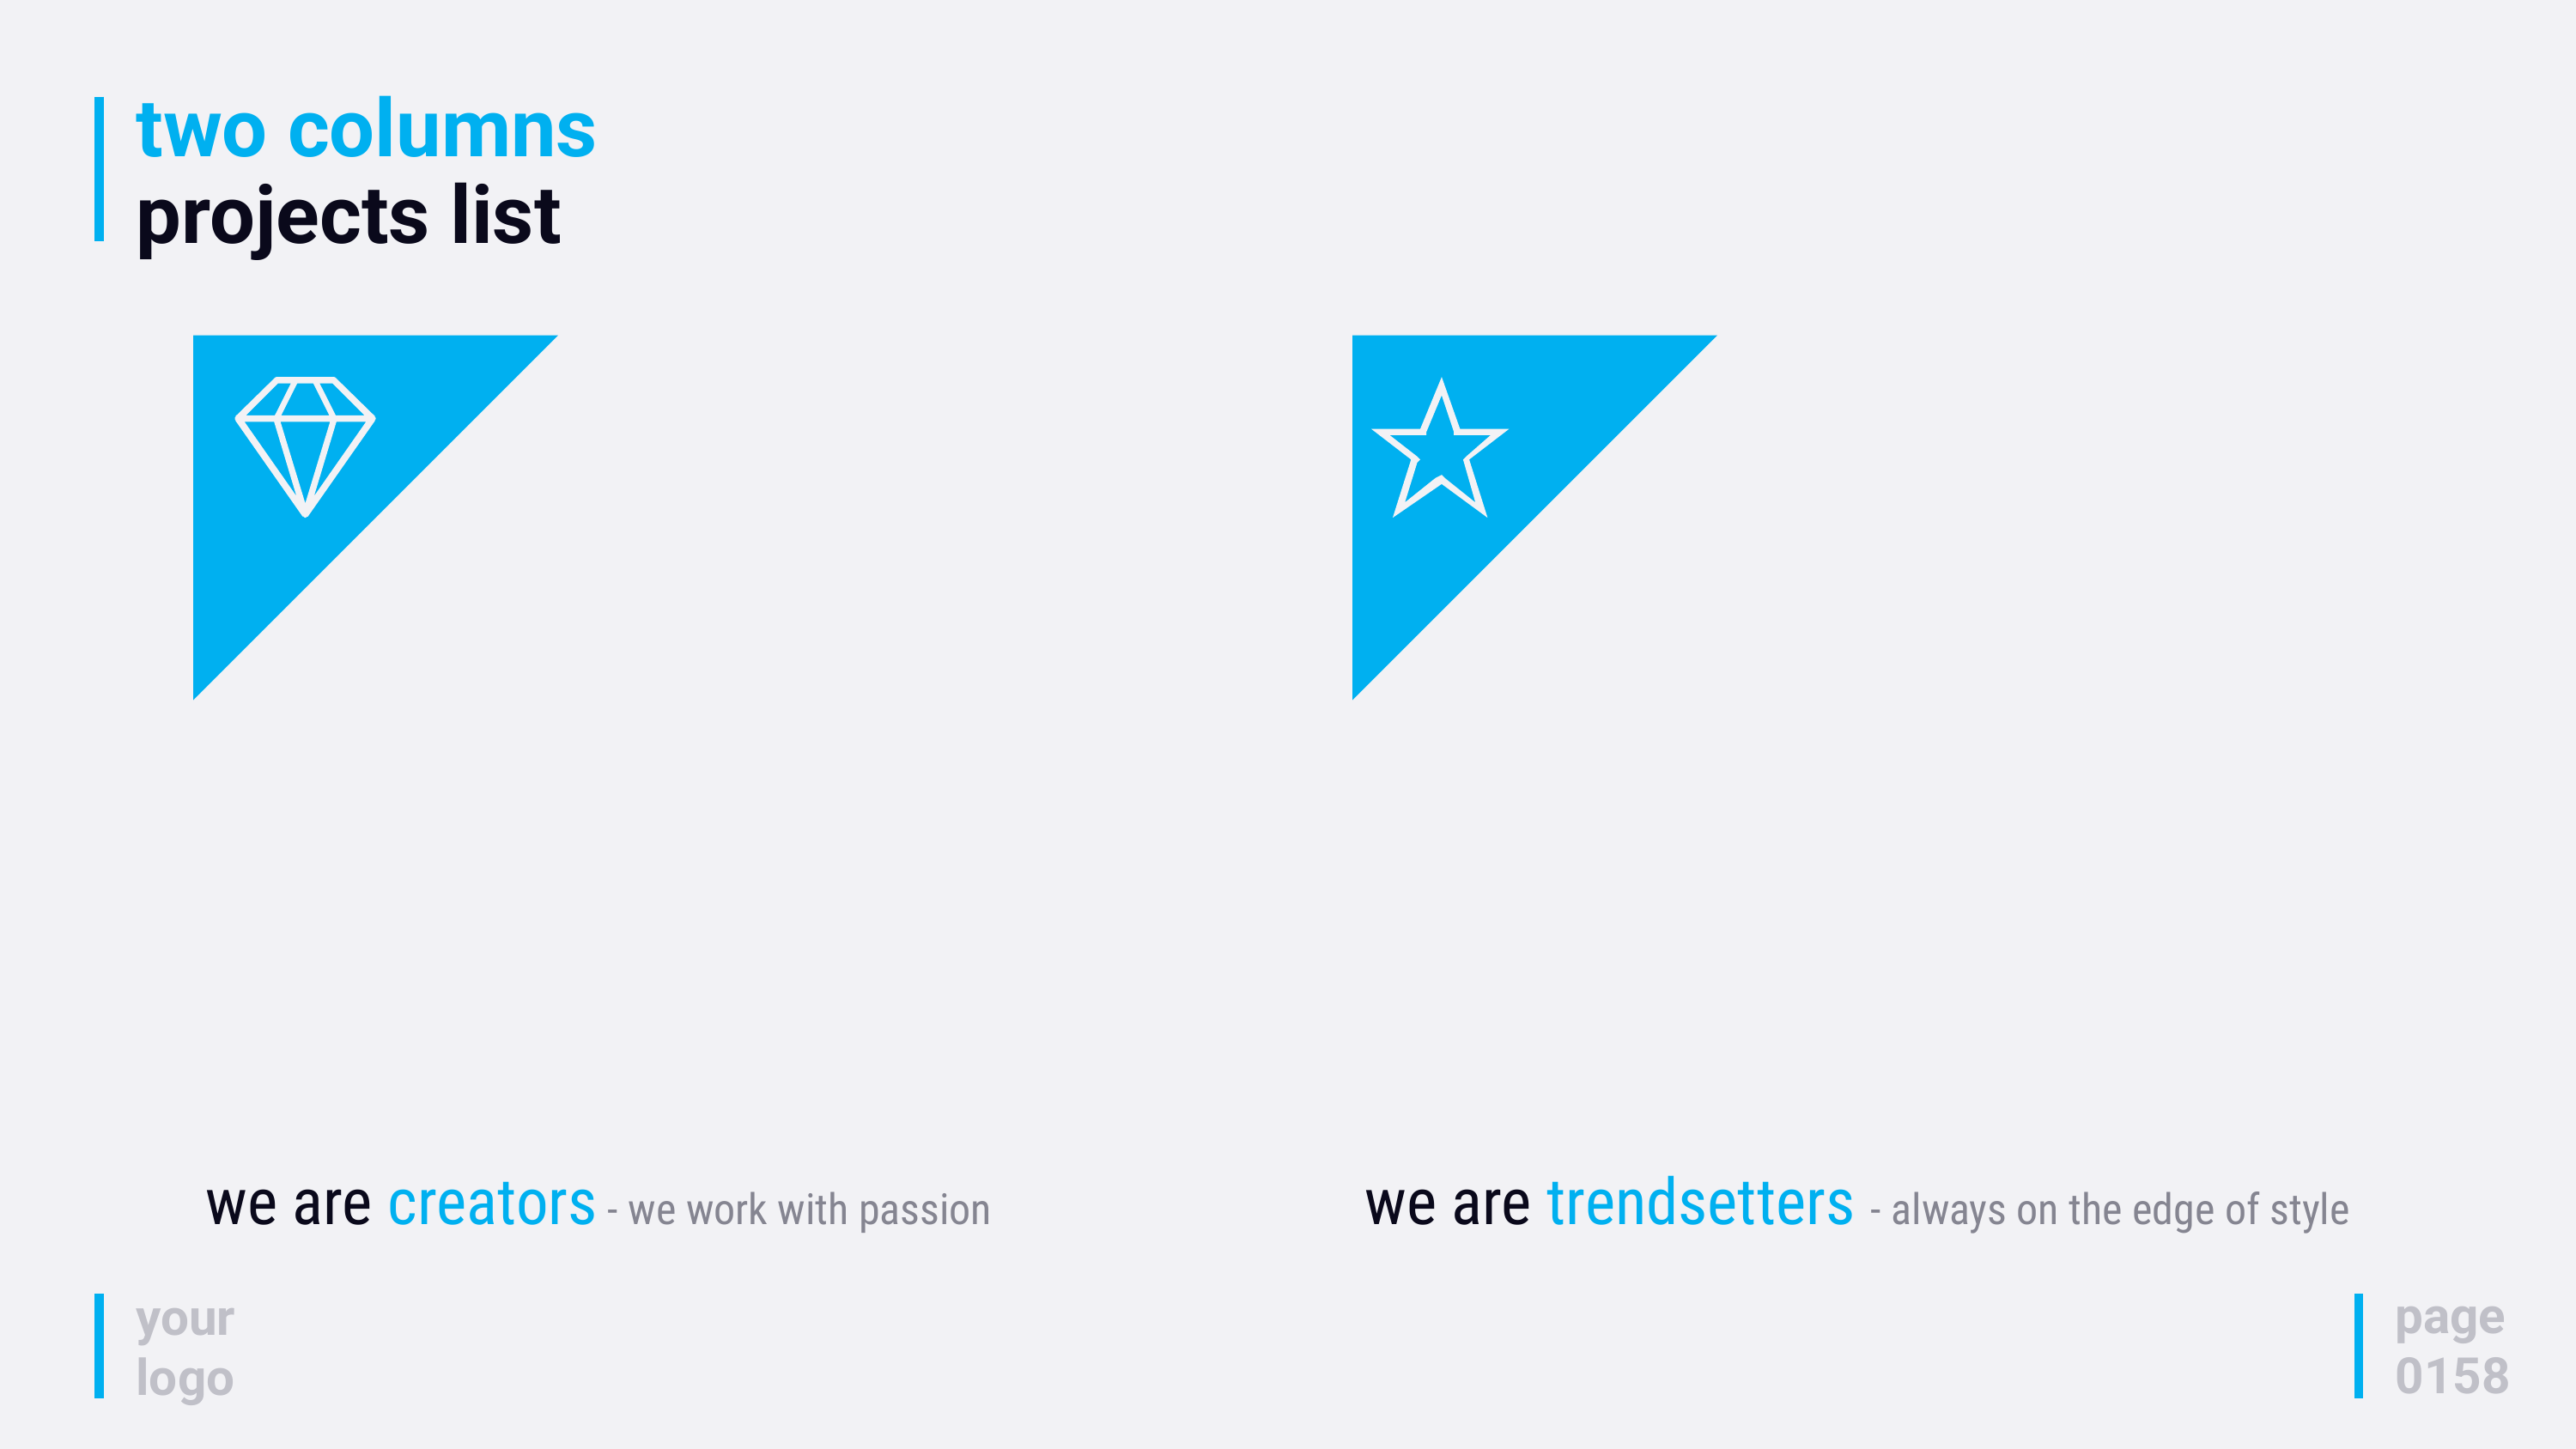

# two columns projects list

we are creators - we work with passion
we are trendsetters - always on the edge of style
page
0158